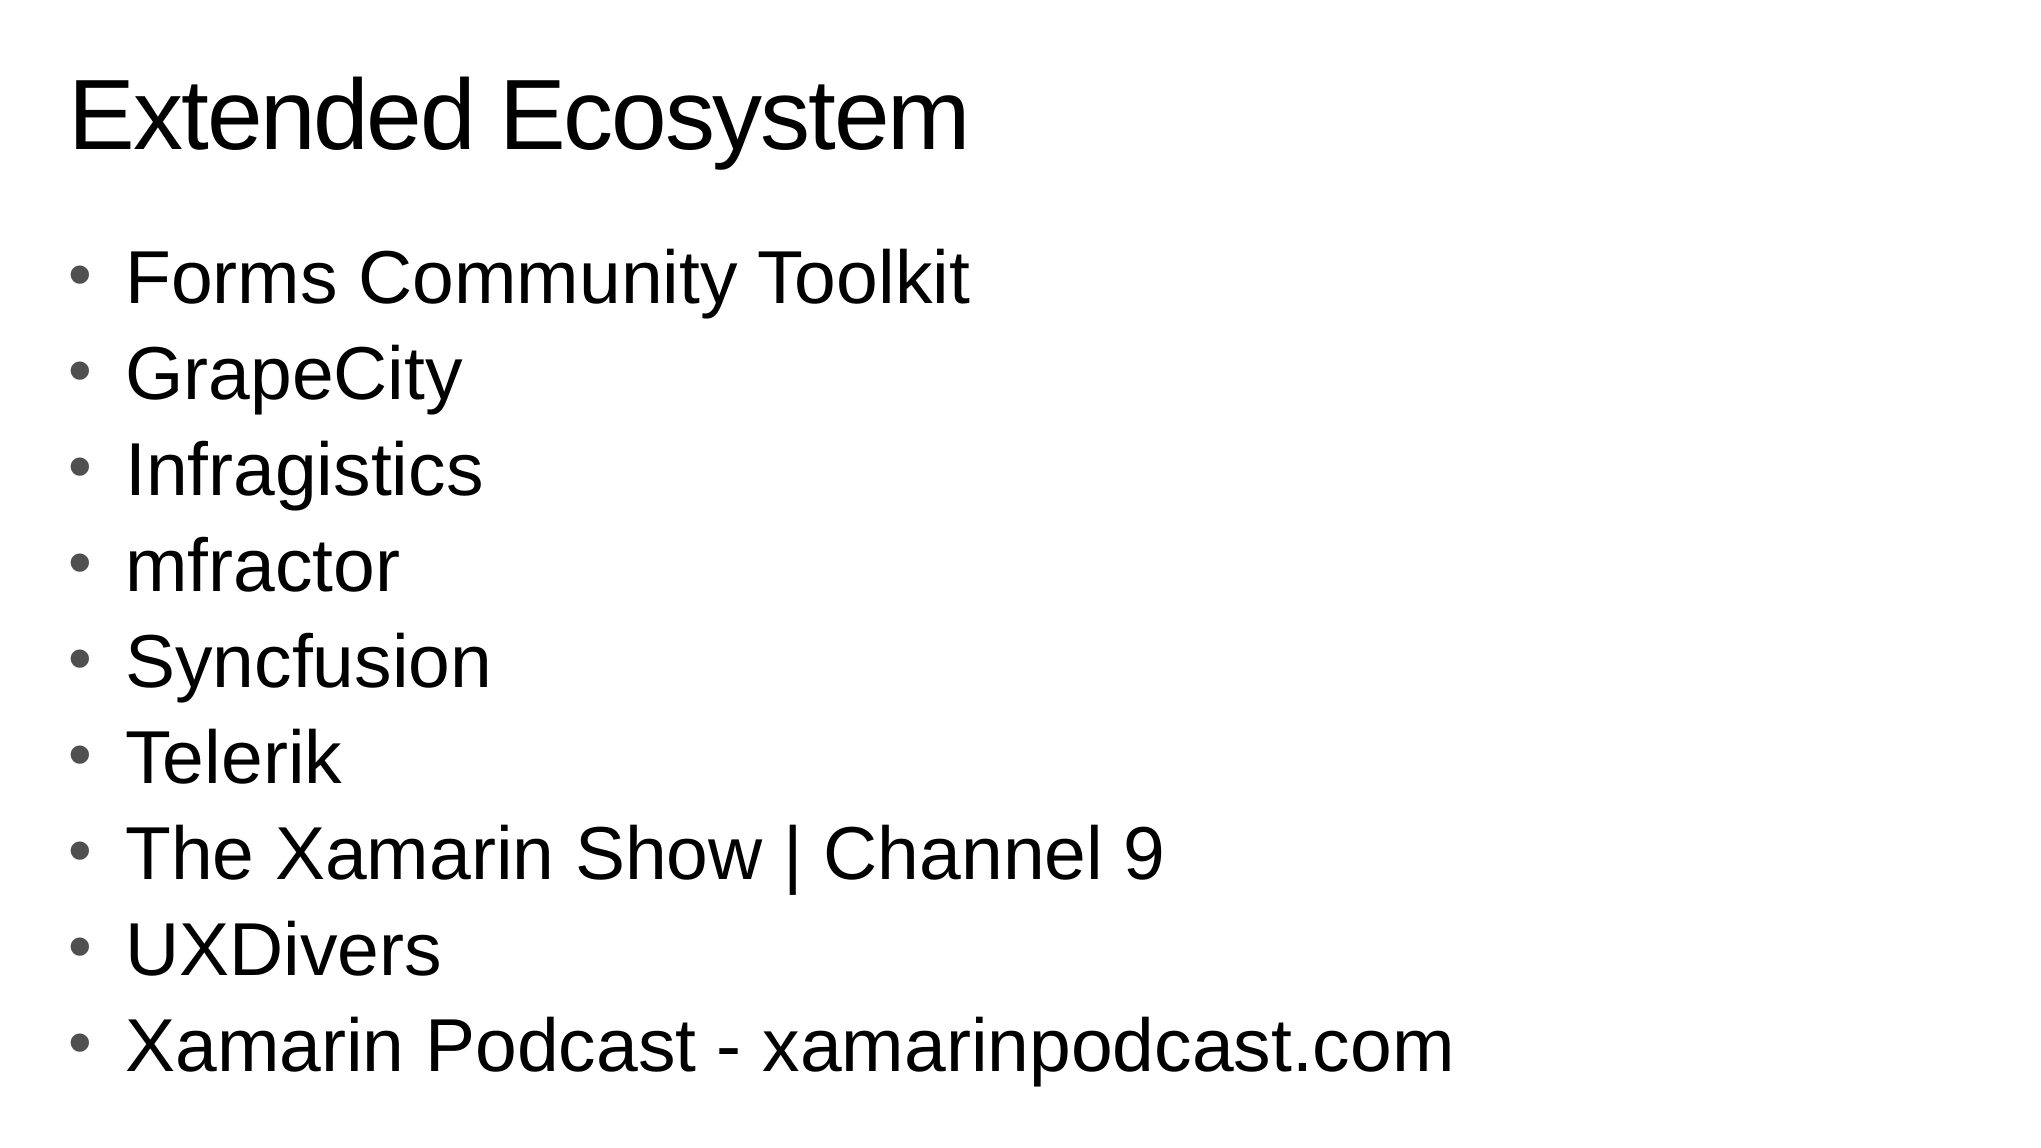

# Extended Ecosystem
Forms Community Toolkit
GrapeCity
Infragistics
mfractor
Syncfusion
Telerik
The Xamarin Show | Channel 9
UXDivers
Xamarin Podcast - xamarinpodcast.com